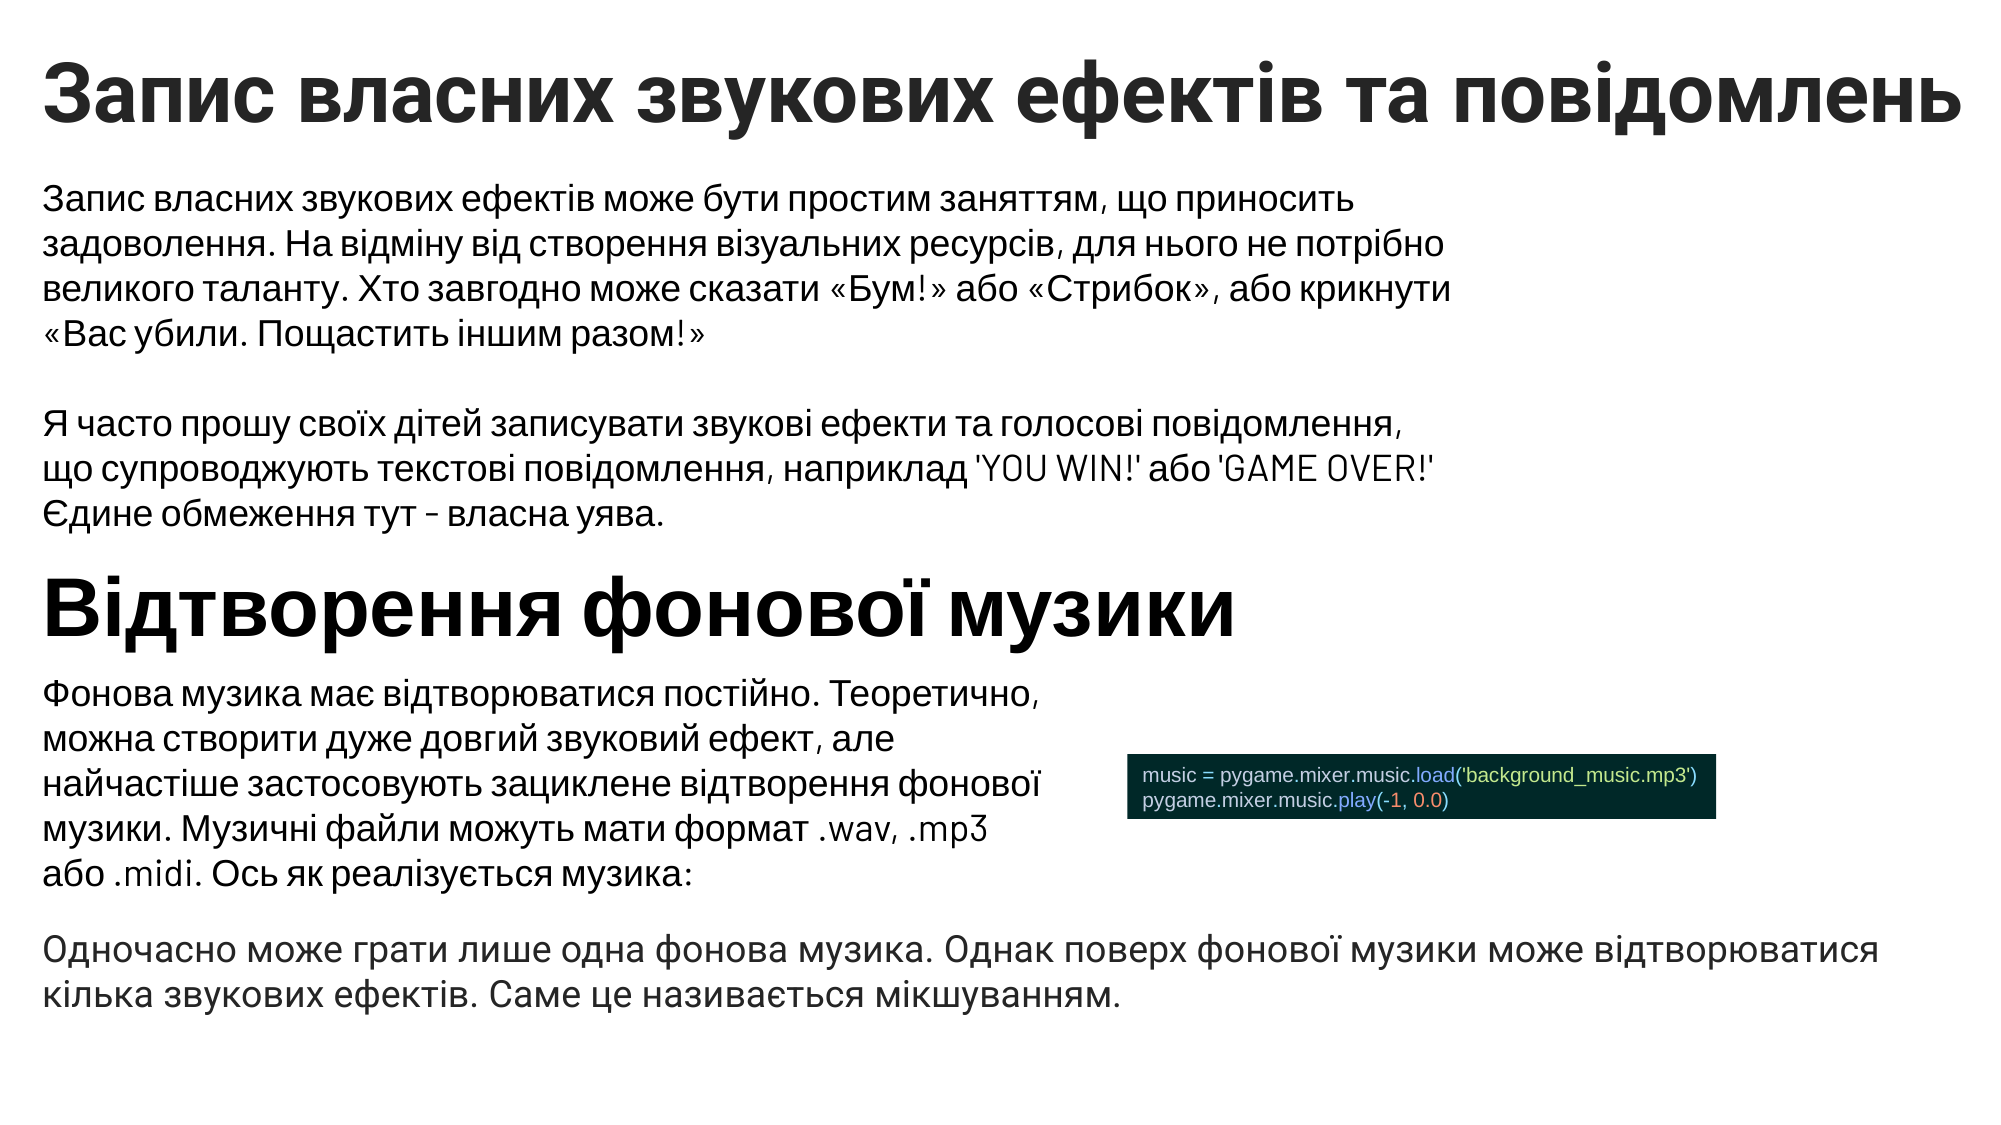

Запис власних звукових ефектів та повідомлень

Запис власних звукових ефектів може бути простим заняттям, що приносить задоволення. На відміну від створення візуальних ресурсів, для нього не потрібно великого таланту. Хто завгодно може сказати «Бум!» або «Стрибок», або крикнути «Вас убили. Пощастить іншим разом!»

Я часто прошу своїх дітей записувати звукові ефекти та голосові повідомлення, що супроводжують текстові повідомлення, наприклад 'YOU WIN!' або 'GAME OVER!' Єдине обмеження тут - власна уява.
Відтворення фонової музики
Фонова музика має відтворюватися постійно. Теоретично, можна створити дуже довгий звуковий ефект, але найчастіше застосовують зациклене відтворення фонової музики. Музичні файли можуть мати формат .wav, .mp3 або .midi. Ось як реалізується музика:
music = pygame.mixer.music.load('background_music.mp3')
pygame.mixer.music.play(-1, 0.0)
Одночасно може грати лише одна фонова музика. Однак поверх фонової музики може відтворюватися кілька звукових ефектів. Саме це називається мікшуванням.